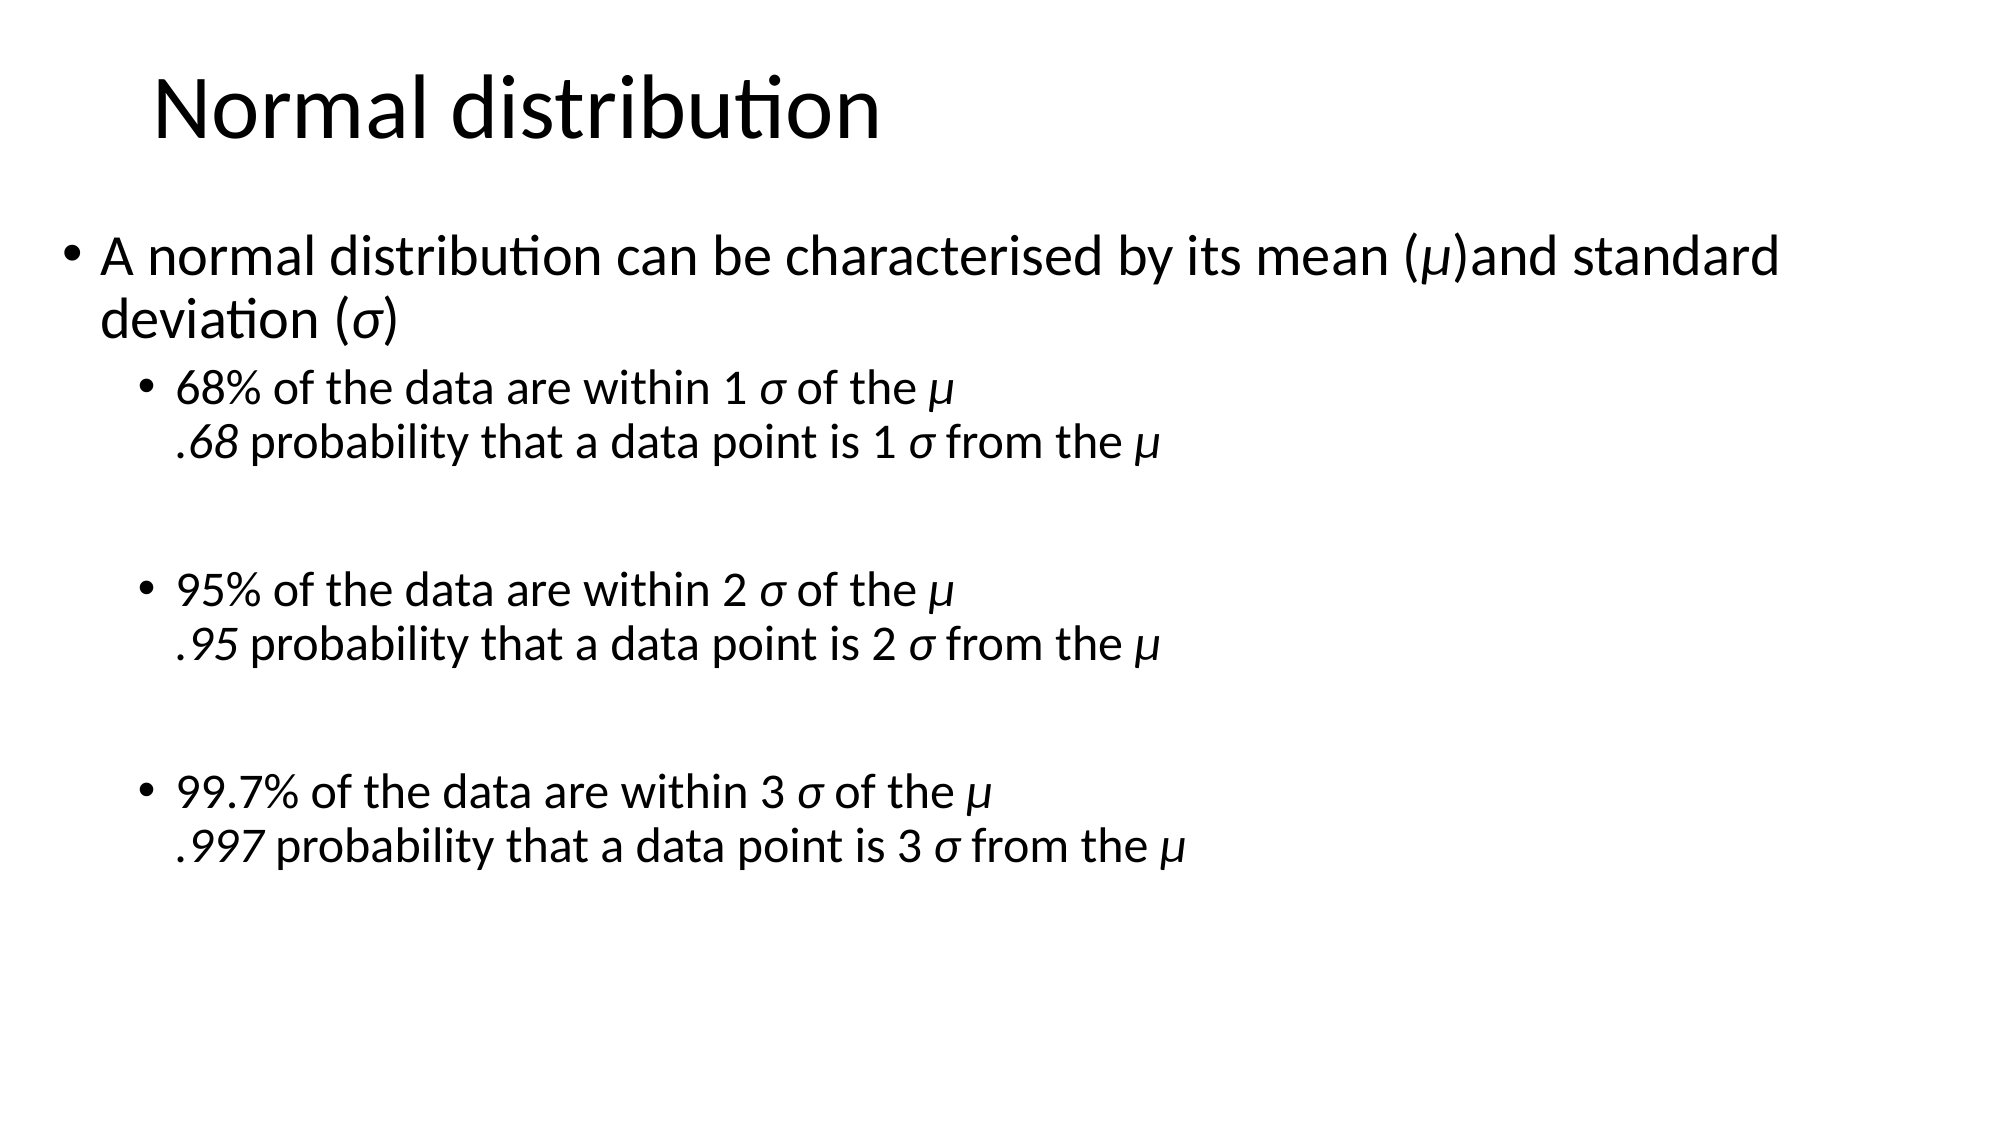

# Normal distribution
A normal distribution can be characterised by its mean (μ)and standard deviation (σ)
68% of the data are within 1 σ of the μ
.68 probability that a data point is 1 σ from the μ

95% of the data are within 2 σ of the μ
.95 probability that a data point is 2 σ from the μ

99.7% of the data are within 3 σ of the μ
.997 probability that a data point is 3 σ from the μ